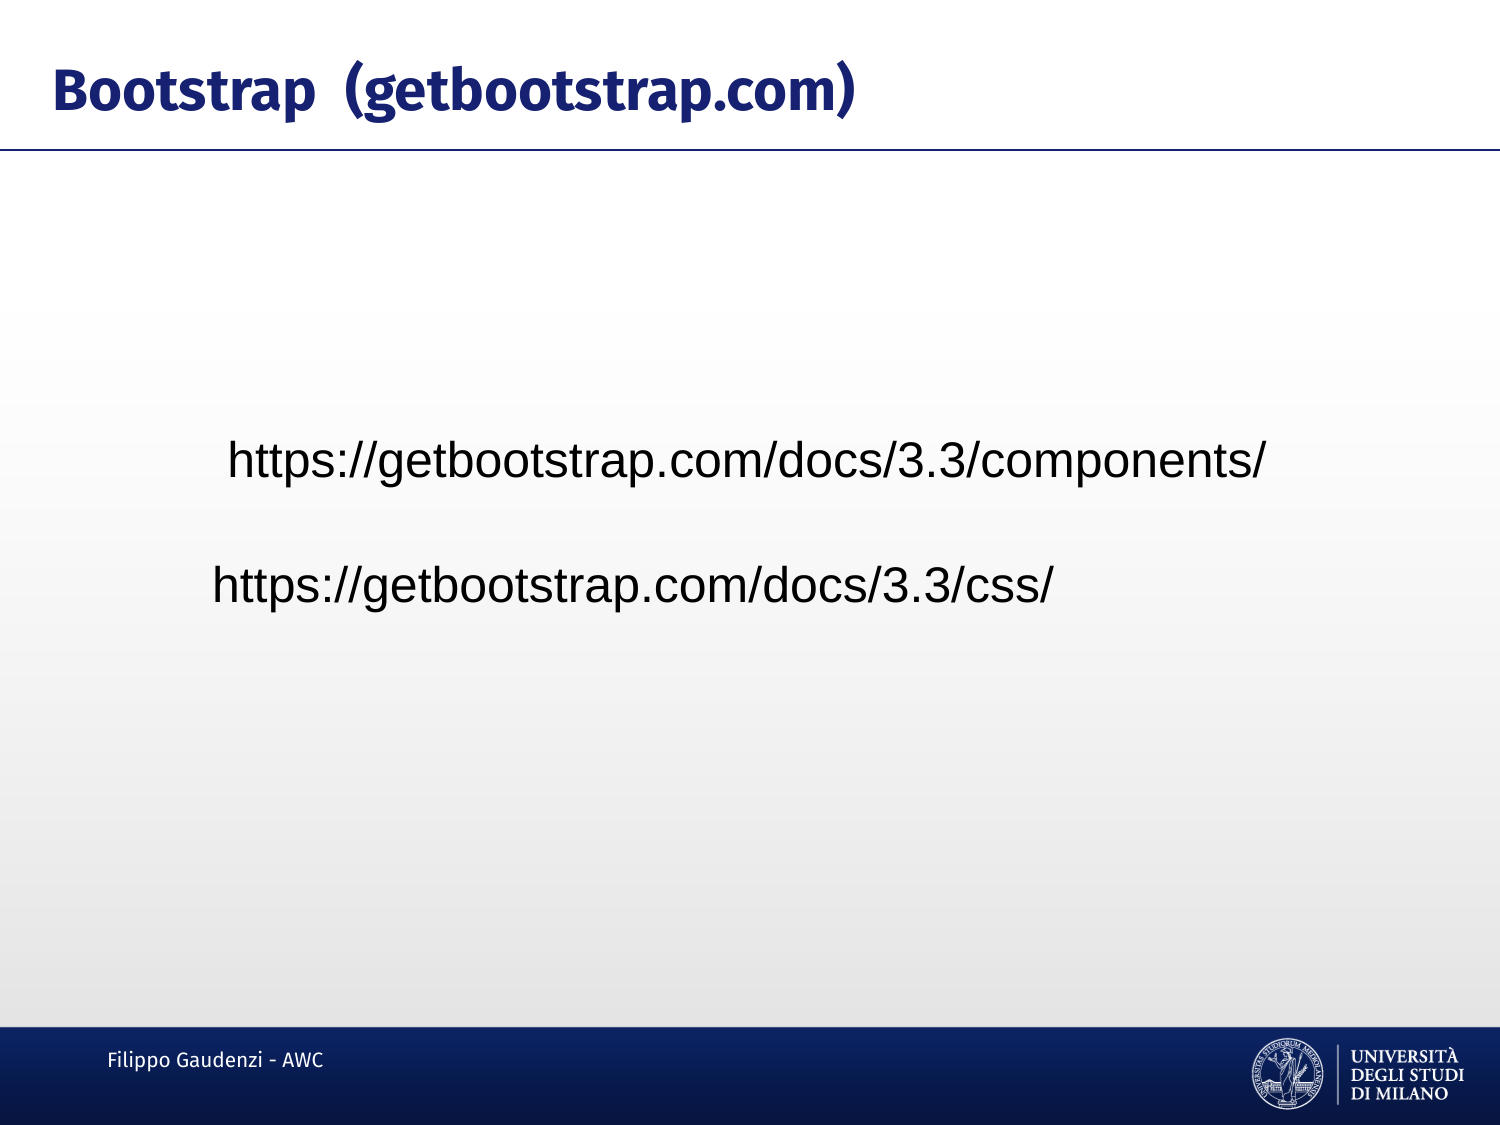

Bootstrap  (getbootstrap.com)

https://getbootstrap.com/docs/3.3/components/
https://getbootstrap.com/docs/3.3/css/
Filippo Gaudenzi - AWC